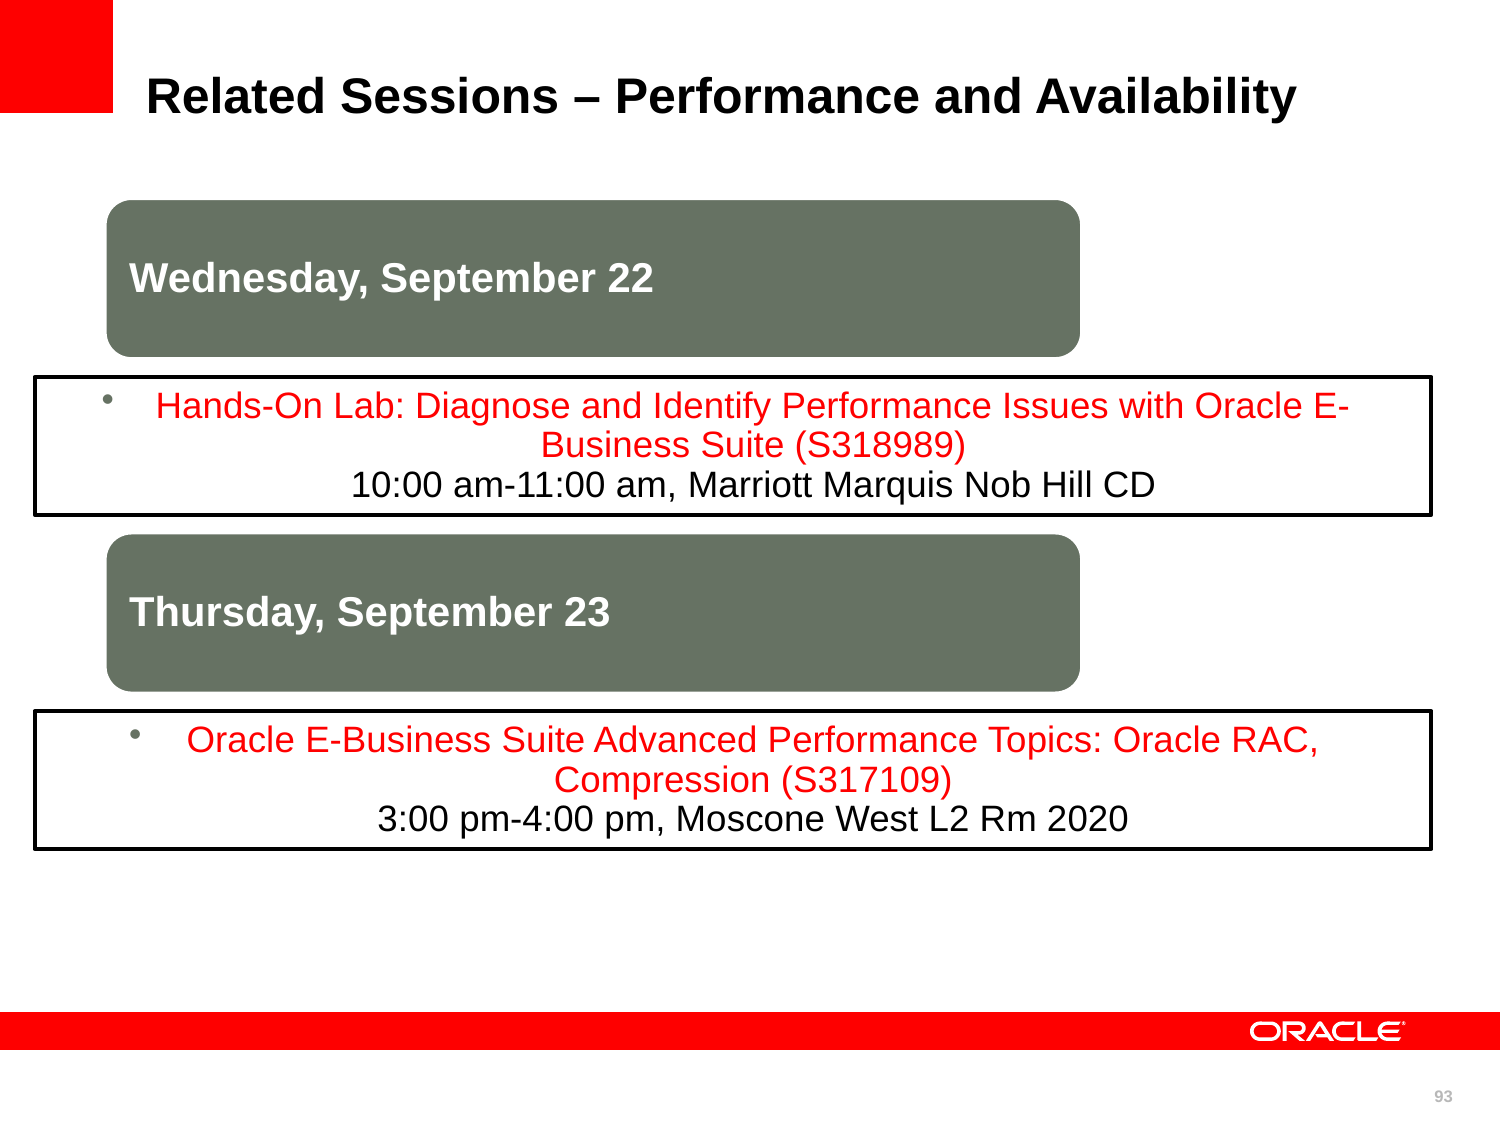

# Related Sessions – Performance and Availability
Wednesday, September 22
Hands-On Lab: Diagnose and Identify Performance Issues with Oracle E-Business Suite (S318989)
10:00 am-11:00 am, Marriott Marquis Nob Hill CD
Thursday, September 23
Oracle E-Business Suite Advanced Performance Topics: Oracle RAC, Compression (S317109)
3:00 pm-4:00 pm, Moscone West L2 Rm 2020